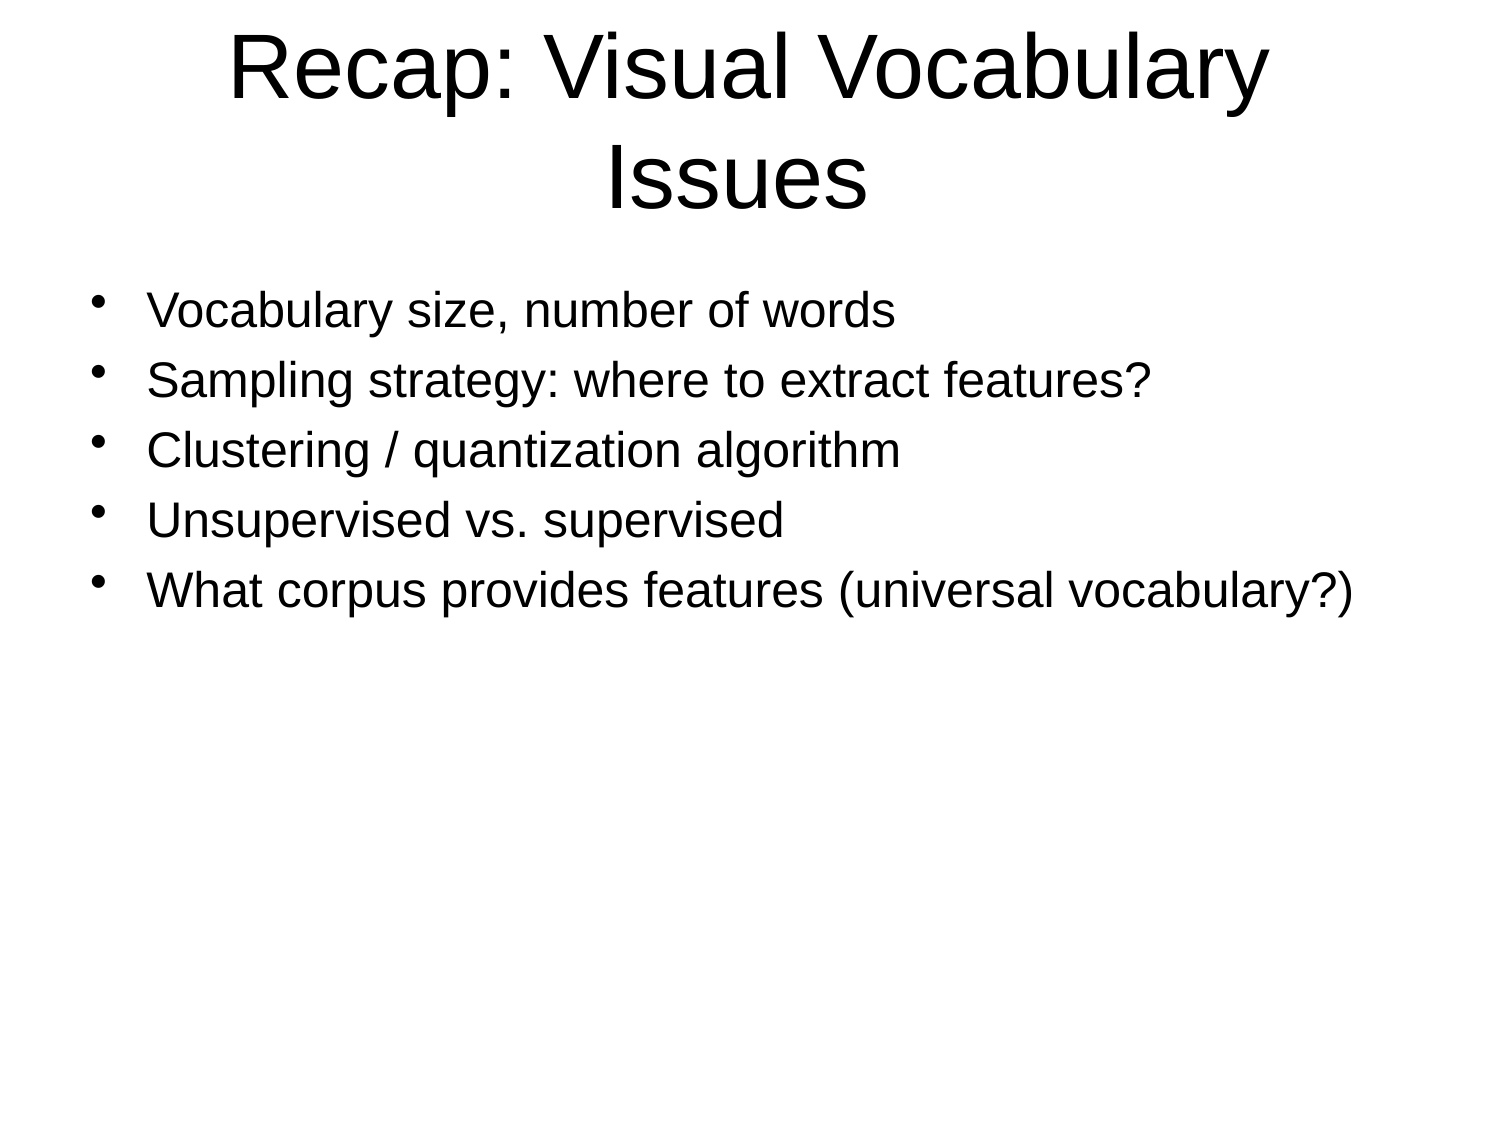

# Recap: Visual Vocabulary Issues
Vocabulary size, number of words
Sampling strategy: where to extract features?
Clustering / quantization algorithm
Unsupervised vs. supervised
What corpus provides features (universal vocabulary?)